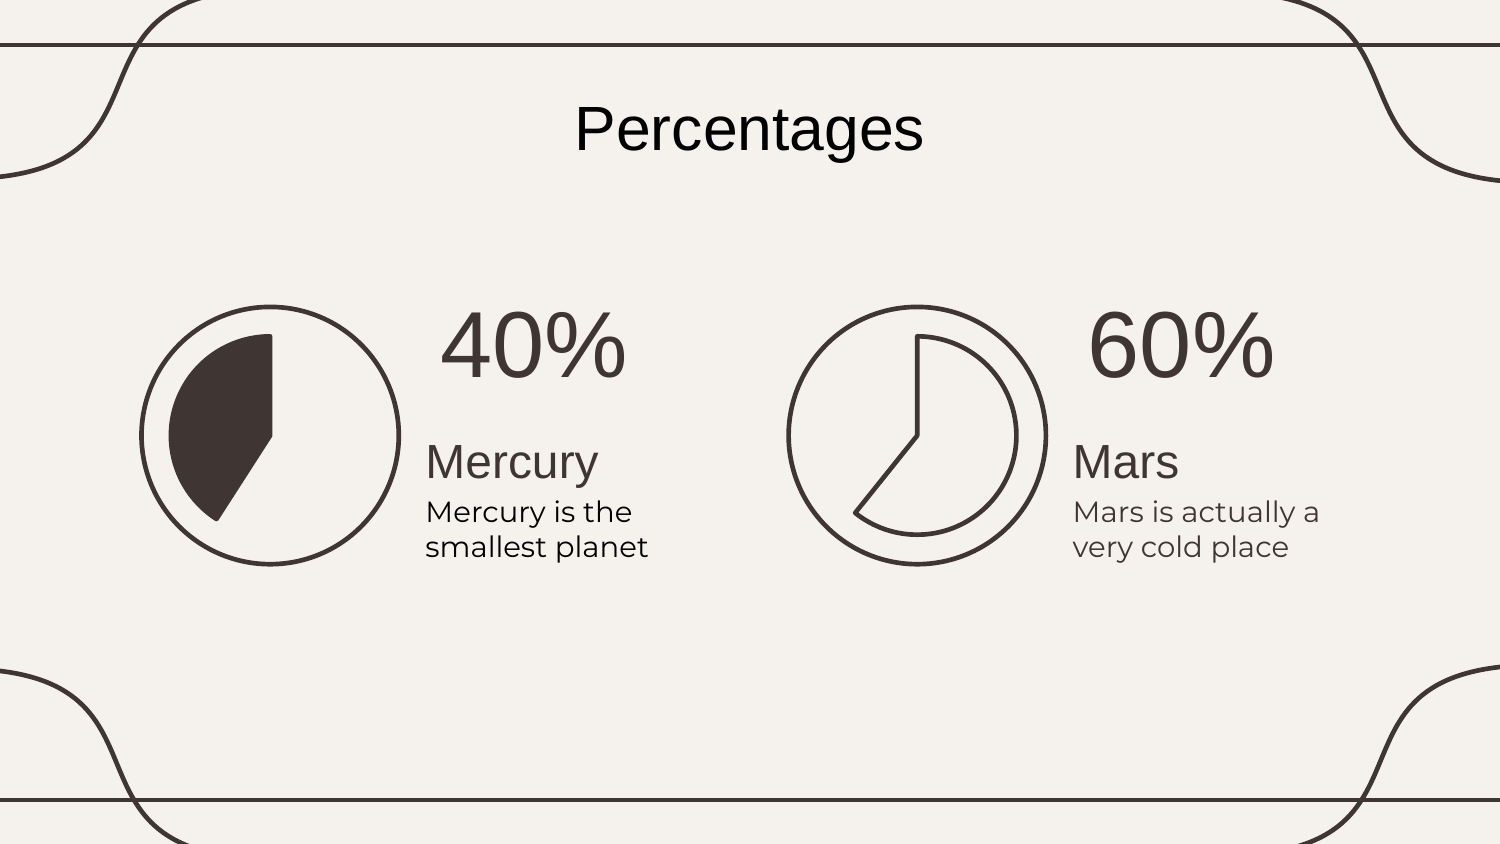

# Percentages
40%
60%

Mercury
Mars
Mercury is the smallest planet
Mars is actually a very cold place